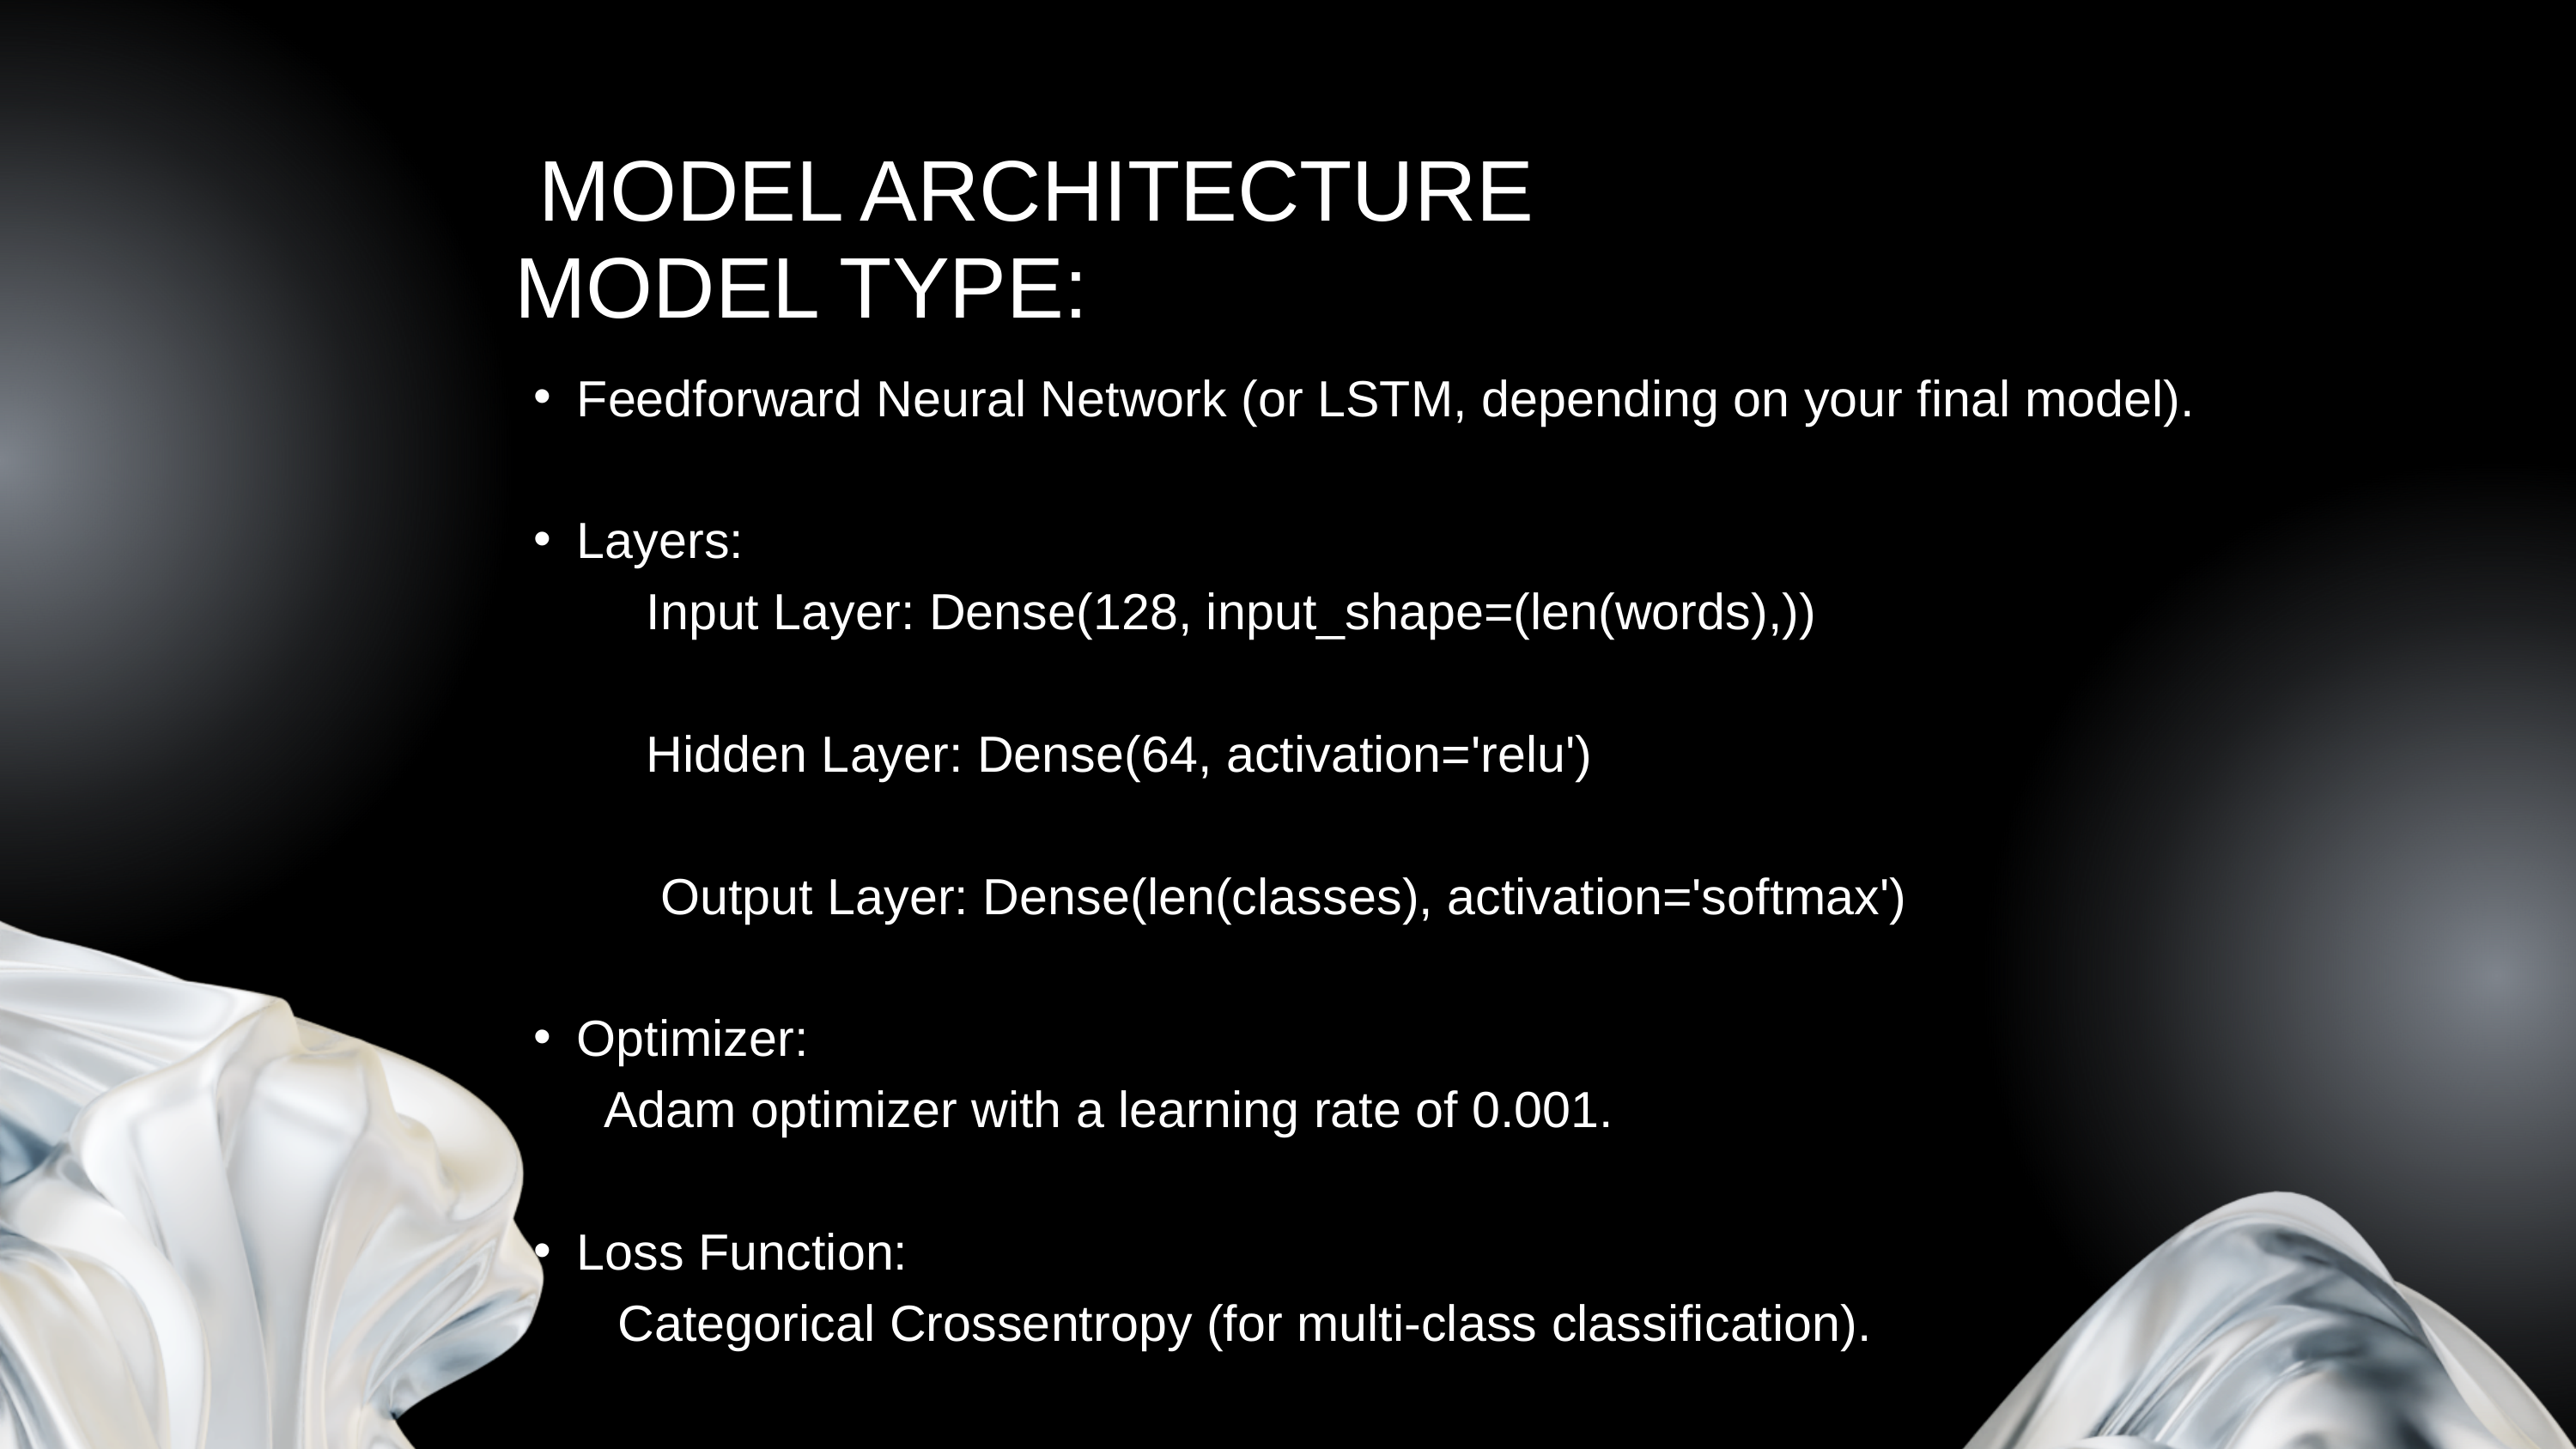

MODEL ARCHITECTURE
MODEL TYPE:

Feedforward Neural Network (or LSTM, depending on your final model).

Layers:
           Input Layer: Dense(128, input_shape=(len(words),))

           Hidden Layer: Dense(64, activation='relu')

            Output Layer: Dense(len(classes), activation='softmax')

Optimizer:
        Adam optimizer with a learning rate of 0.001.

Loss Function:
         Categorical Crossentropy (for multi-class classification).